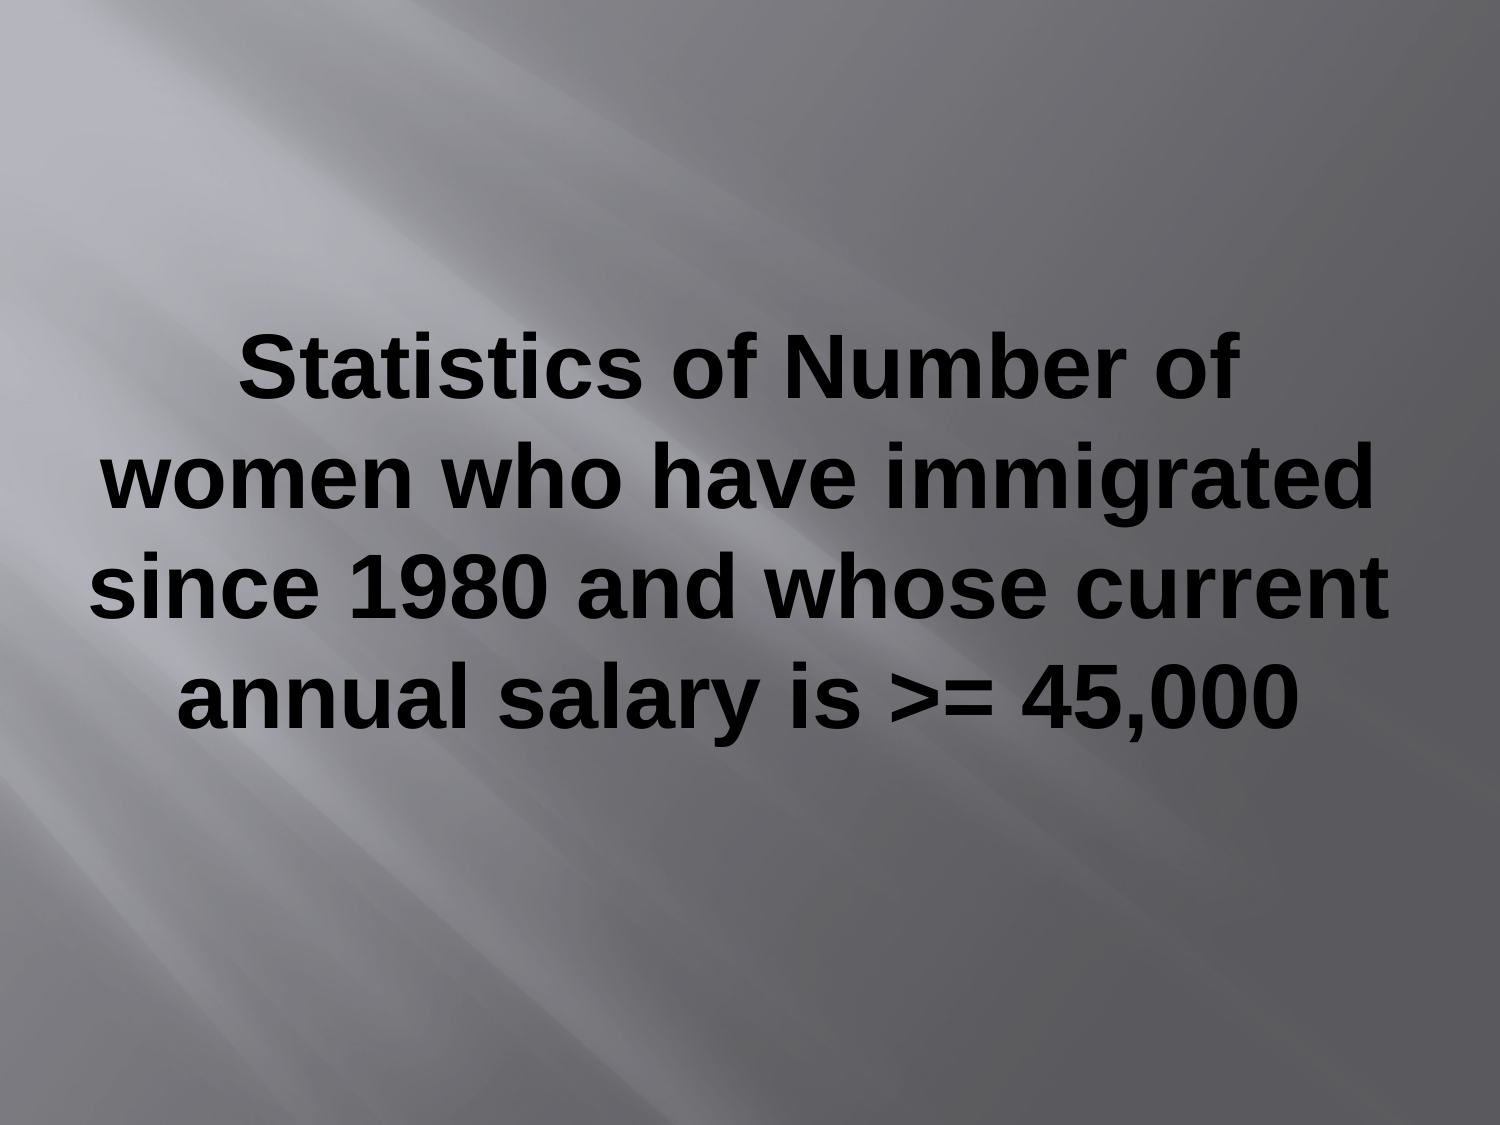

# Statistics of Number of women who have immigrated since 1980 and whose current annual salary is >= 45,000